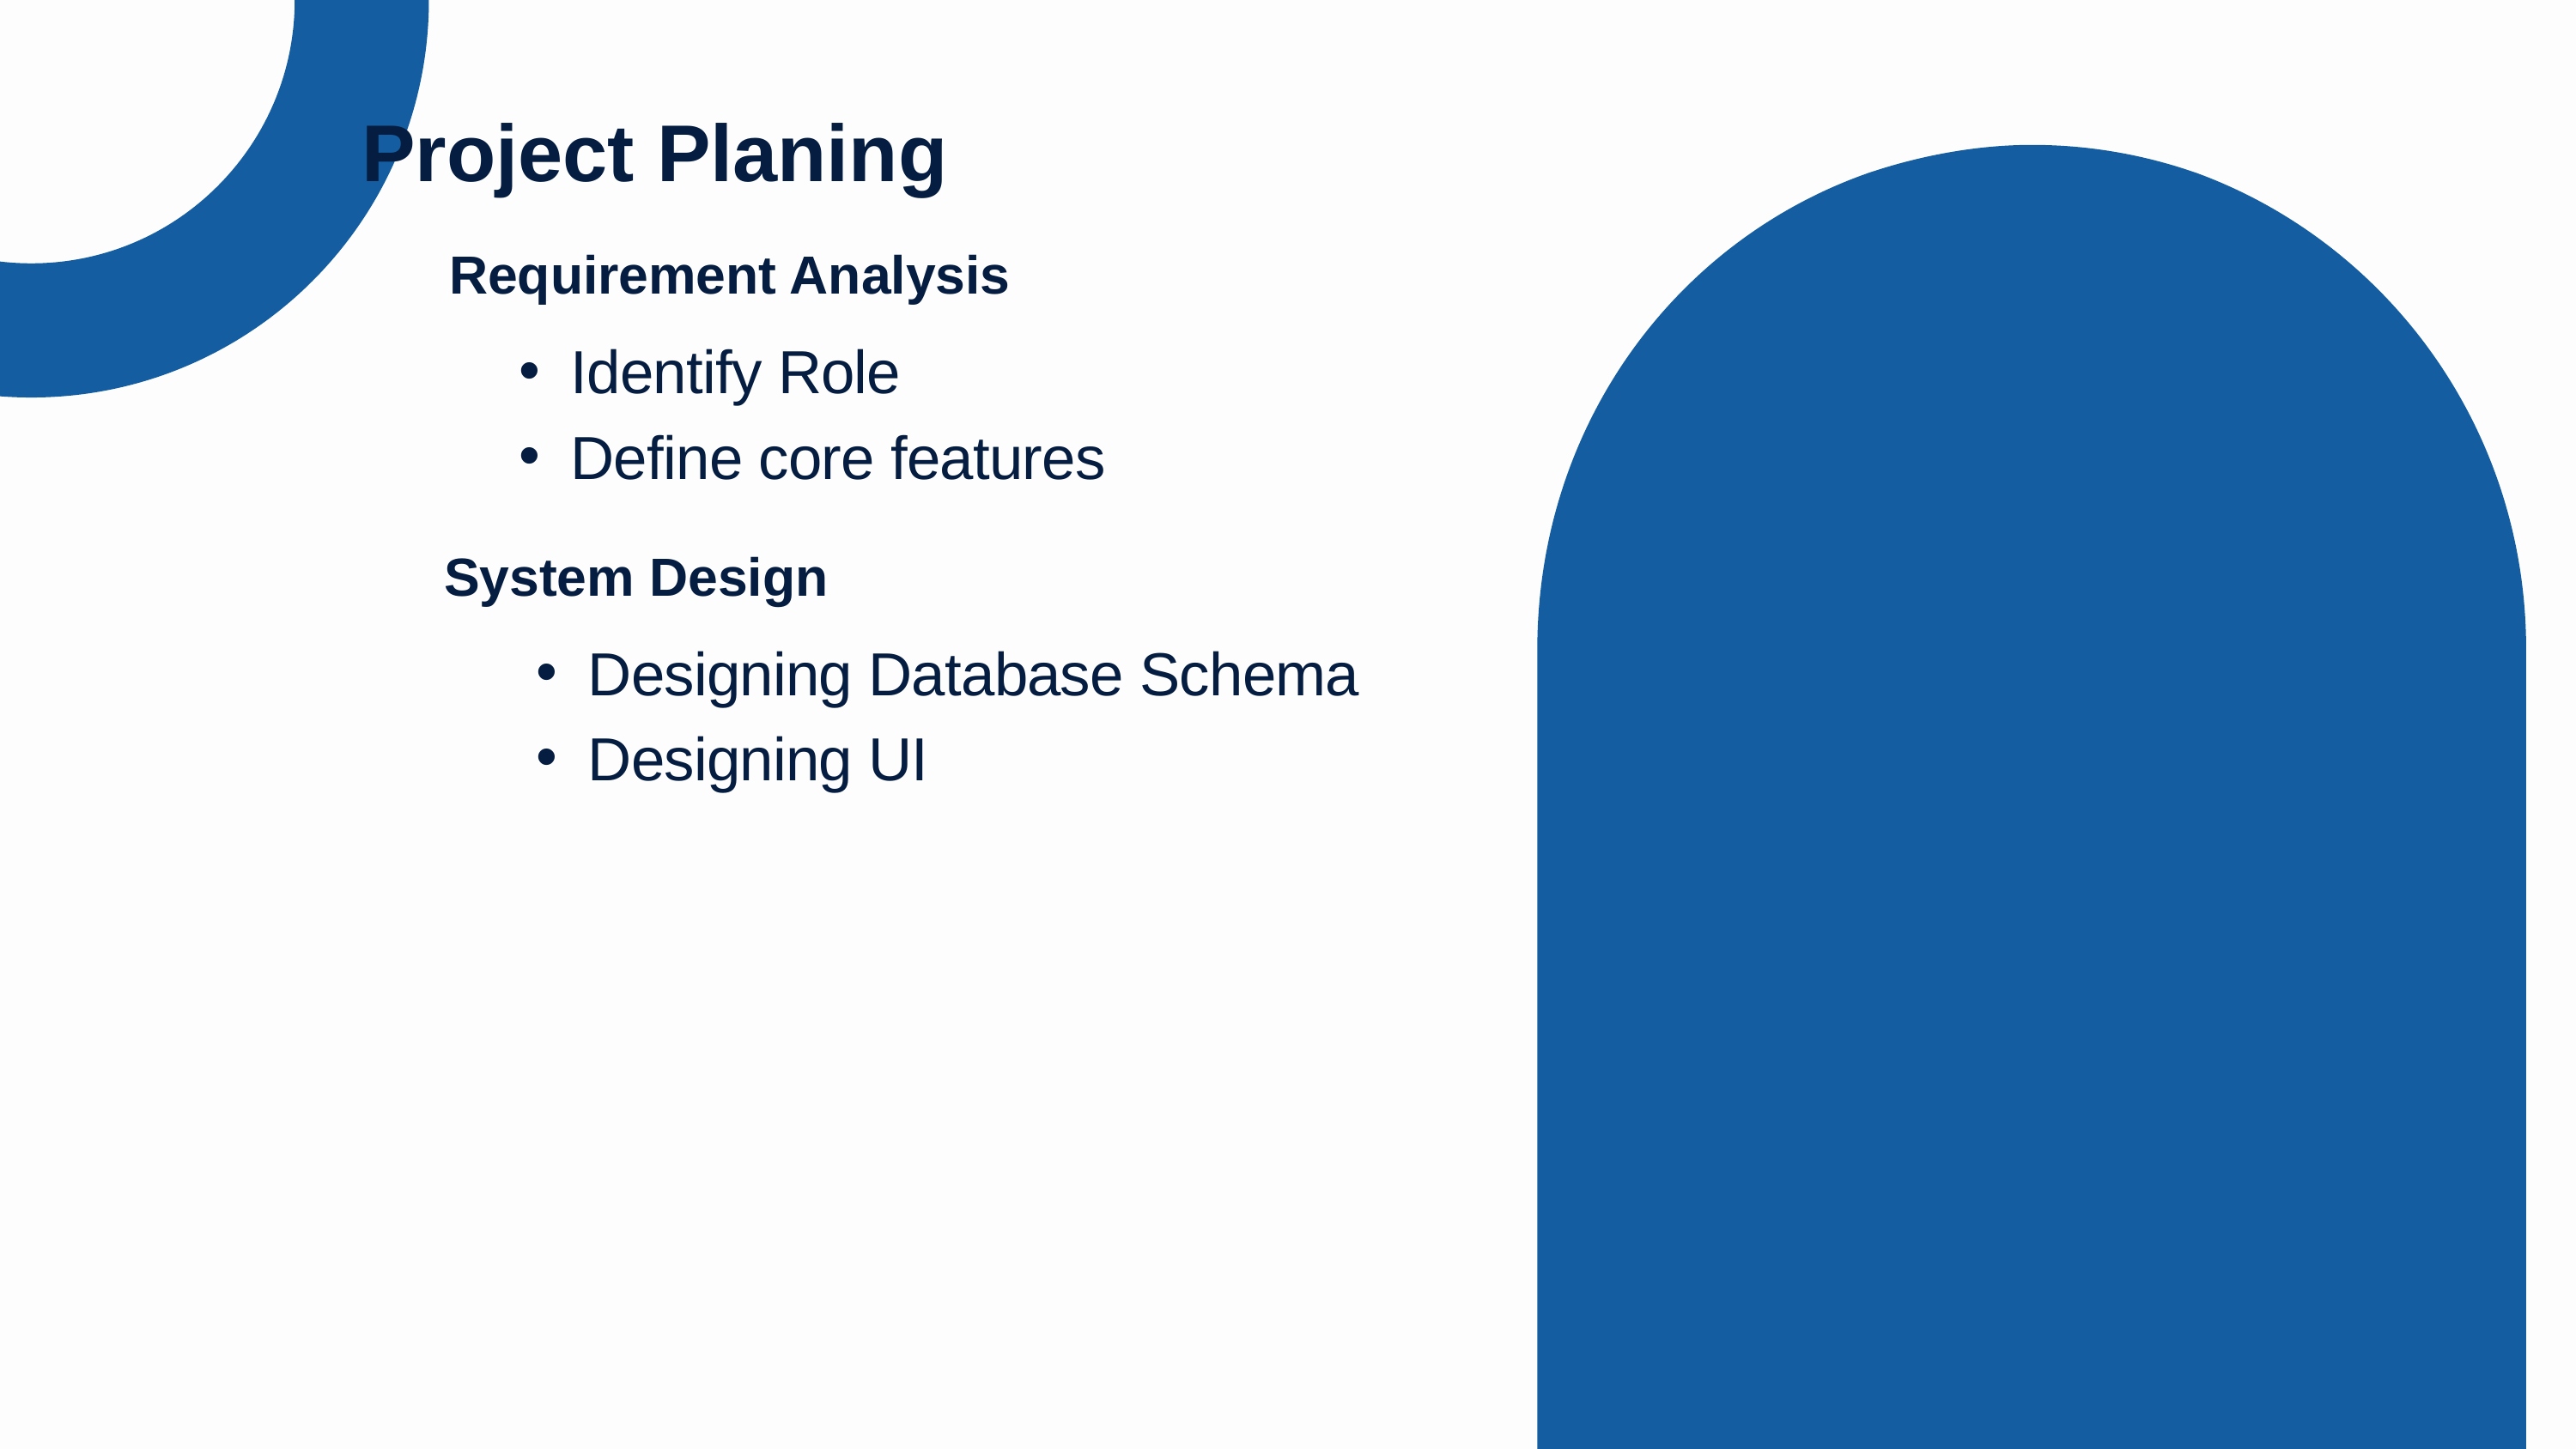

Project Planing

Requirement Analysis
Identify Role
Define core features

System Design
Designing Database Schema
Designing UI